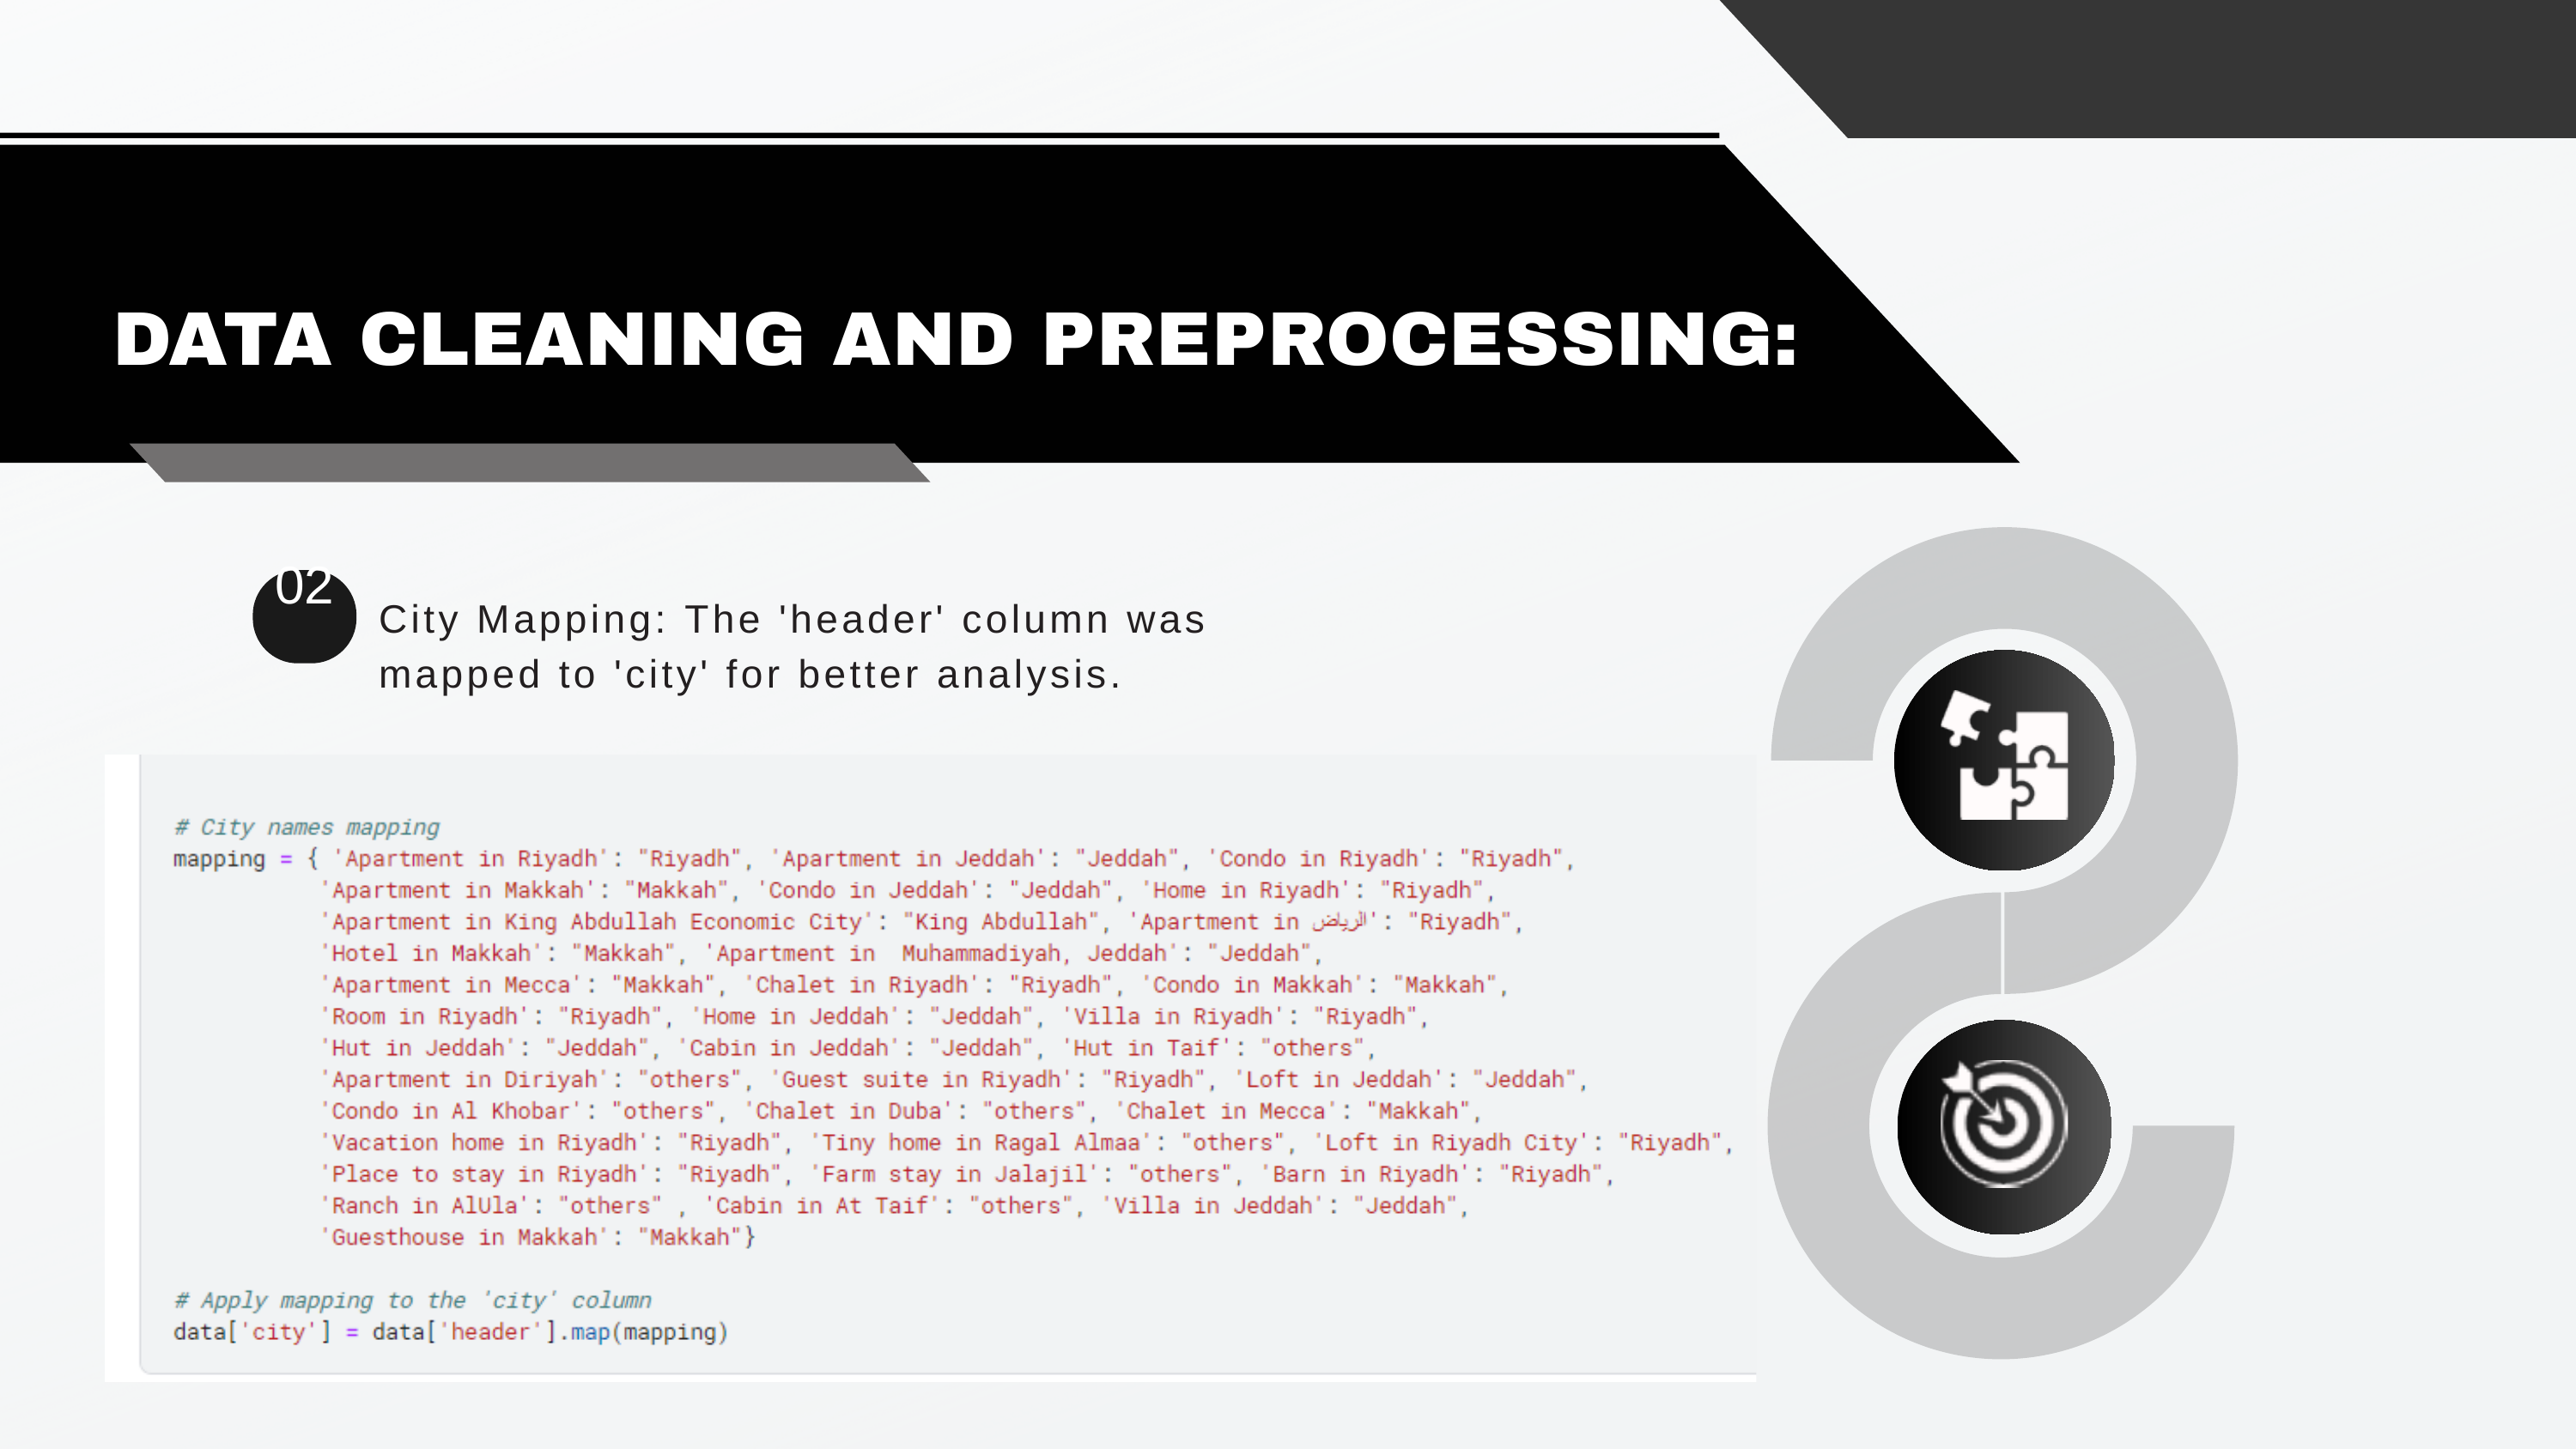

DATA CLEANING AND PREPROCESSING:

02
City Mapping: The 'header' column was mapped to 'city' for better analysis.